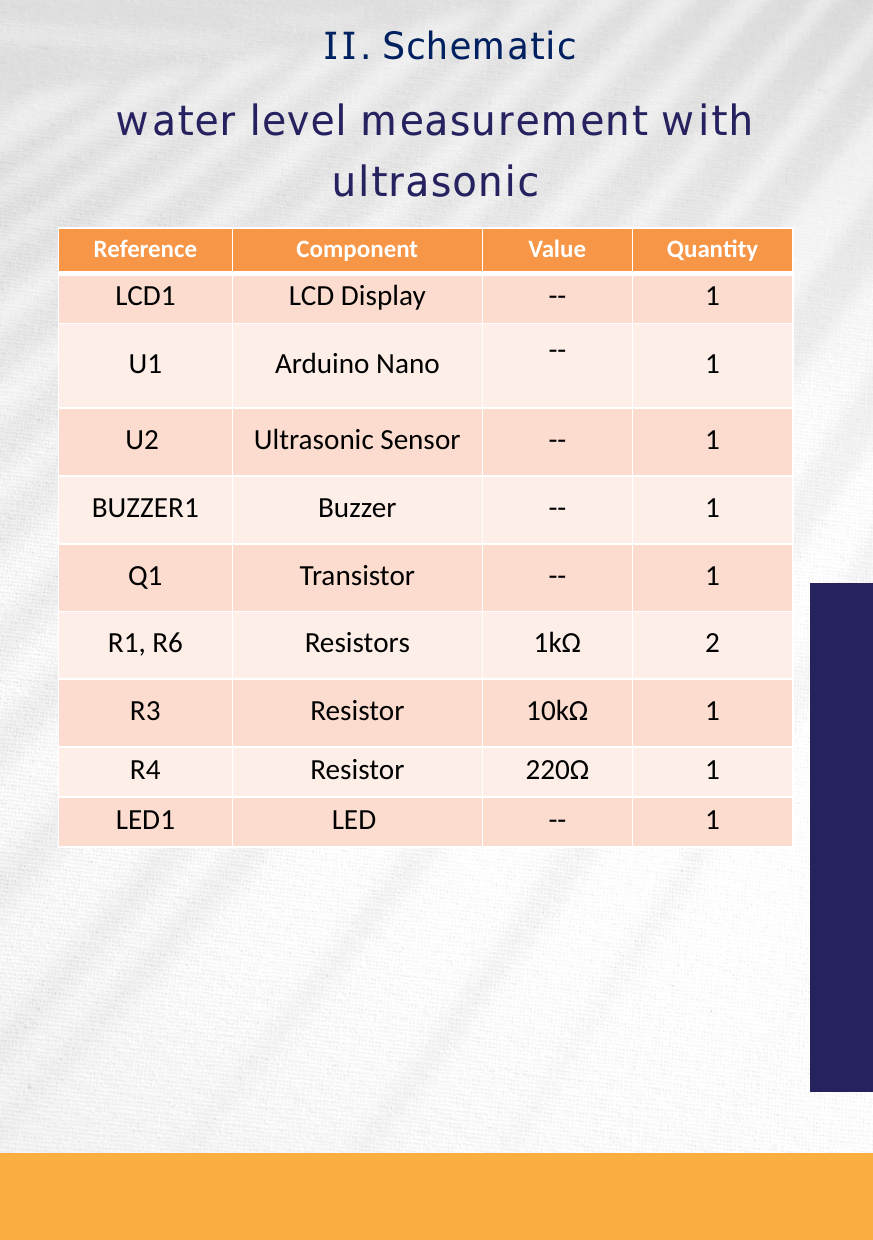

II. Schematic
water level measurement with ultrasonic
| Reference | Component | Value | Quantity |
| --- | --- | --- | --- |
| LCD1 | LCD Display | -- | 1 |
| U1 | Arduino Nano | -- | 1 |
| U2 | Ultrasonic Sensor | -- | 1 |
| BUZZER1 | Buzzer | -- | 1 |
| Q1 | Transistor | -- | 1 |
| R1, R6 | Resistors | 1kΩ | 2 |
| R3 | Resistor | 10kΩ | 1 |
| R4 | Resistor | 220Ω | 1 |
| LED1 | LED | -- | 1 |

52